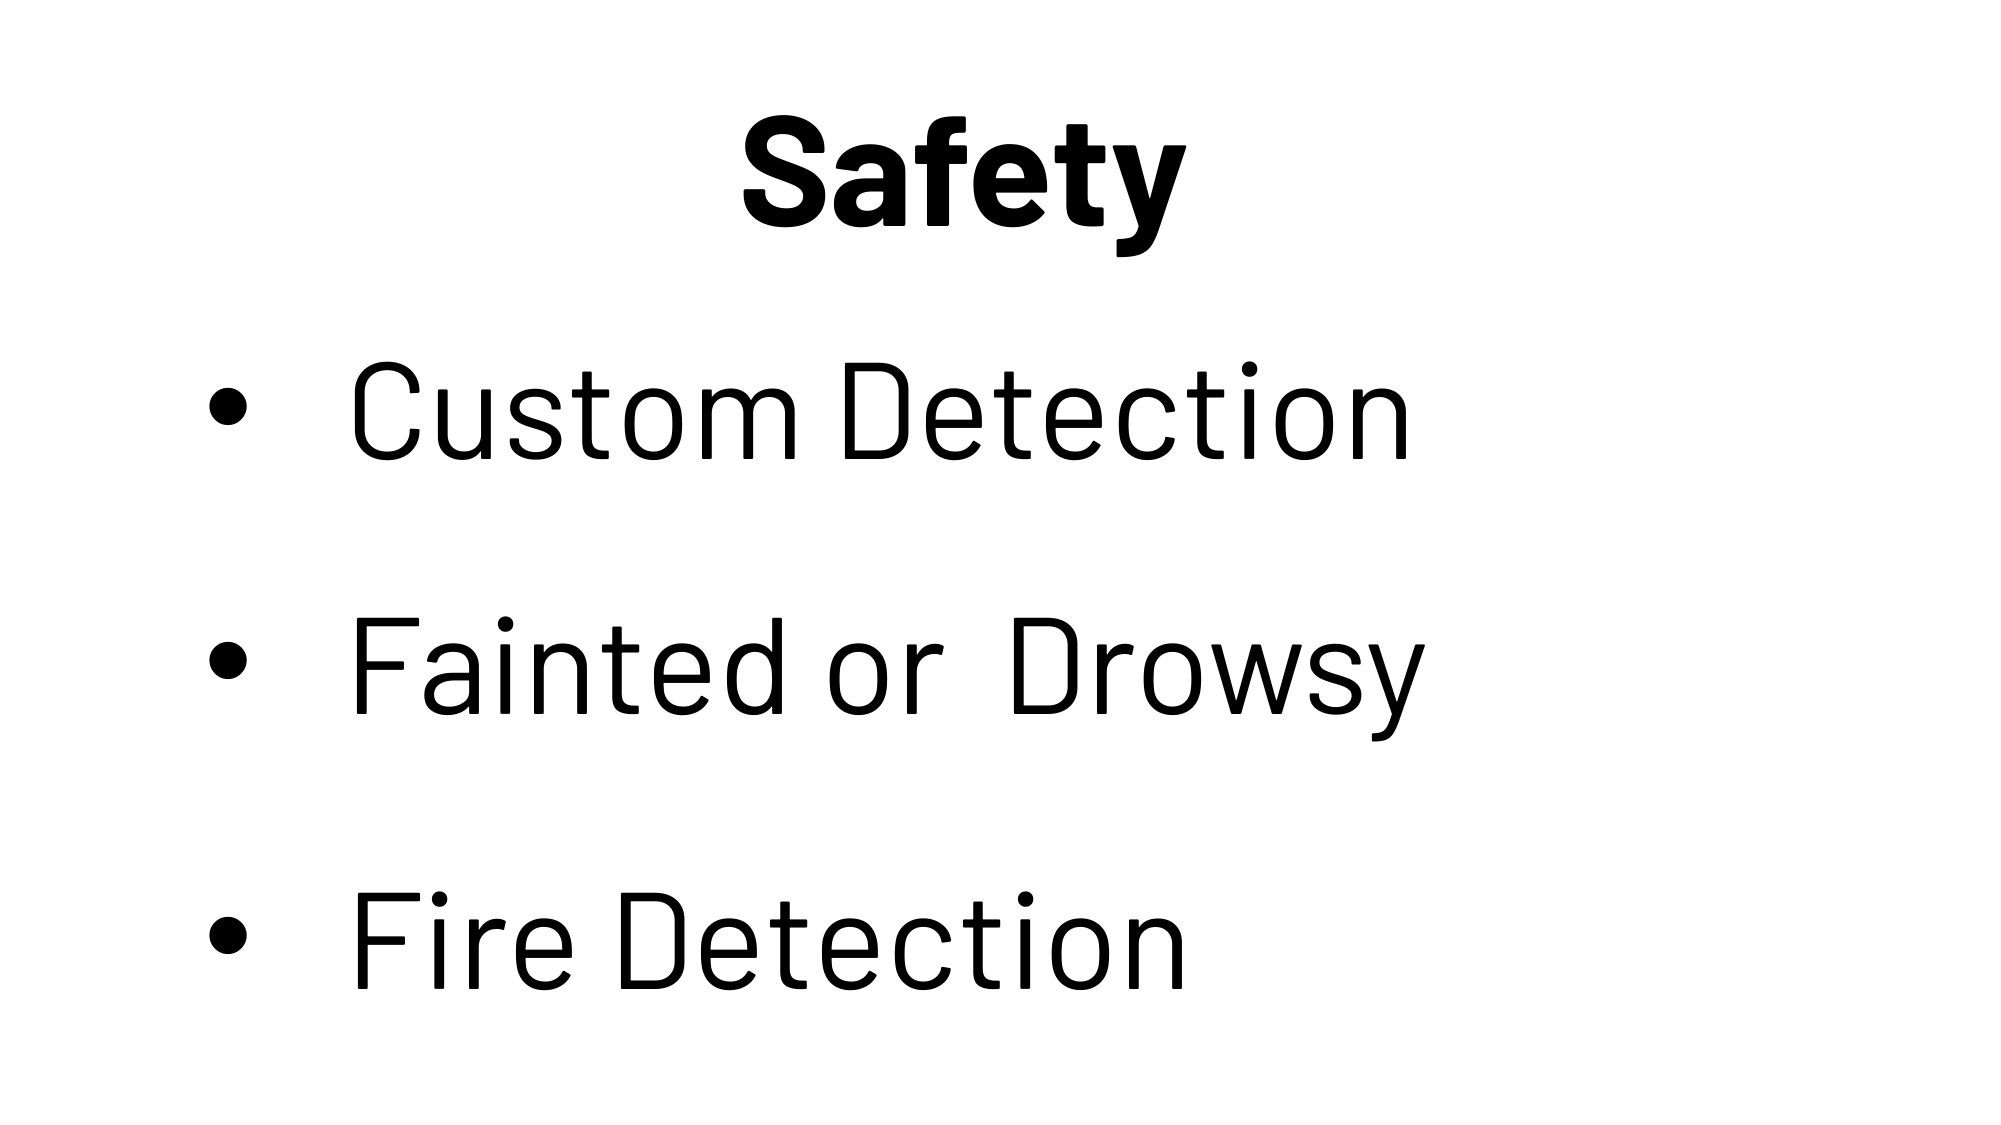

Safety
Custom Detection
Fainted or  Drowsy
Fire Detection